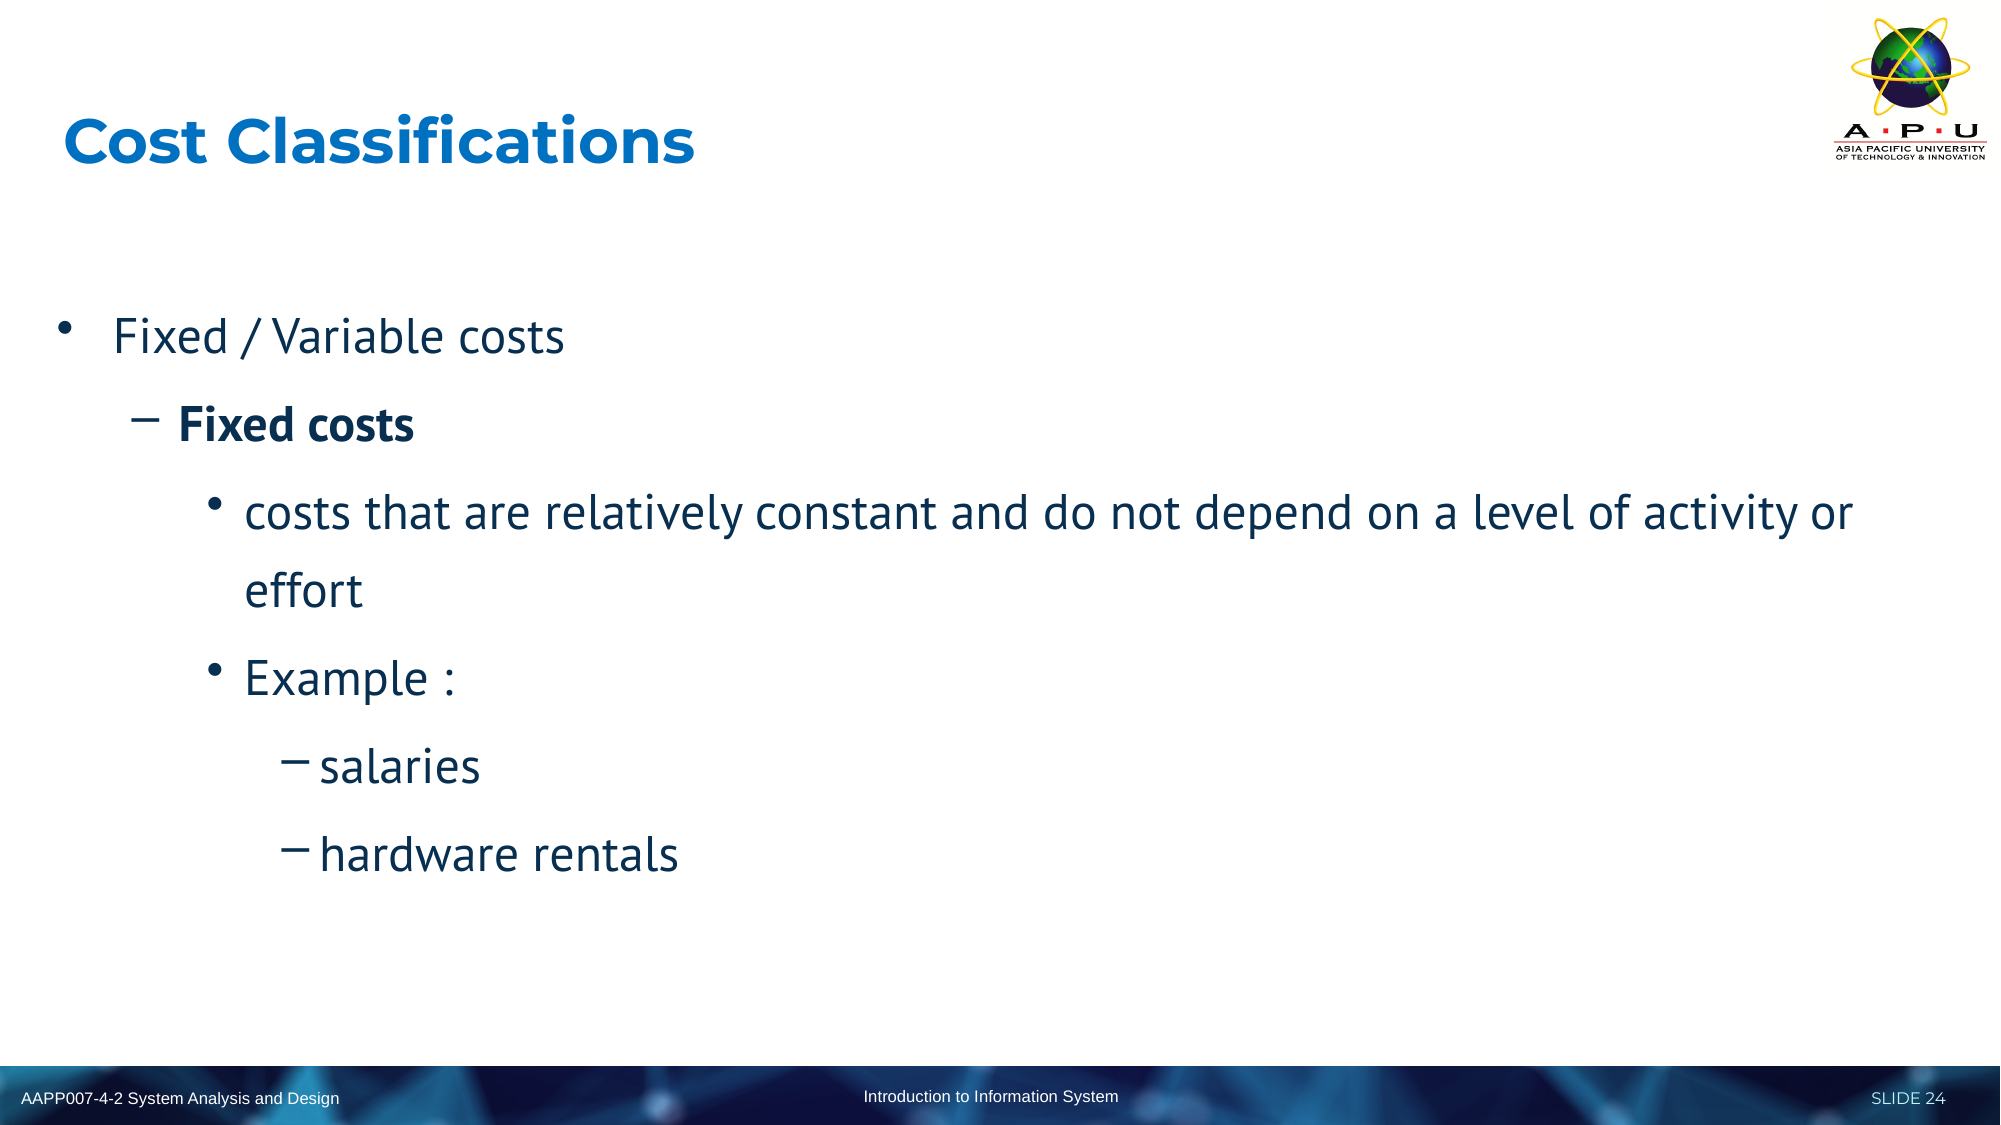

# Cost Classifications
Fixed / Variable costs
Fixed costs
costs that are relatively constant and do not depend on a level of activity or effort
Example :
salaries
hardware rentals